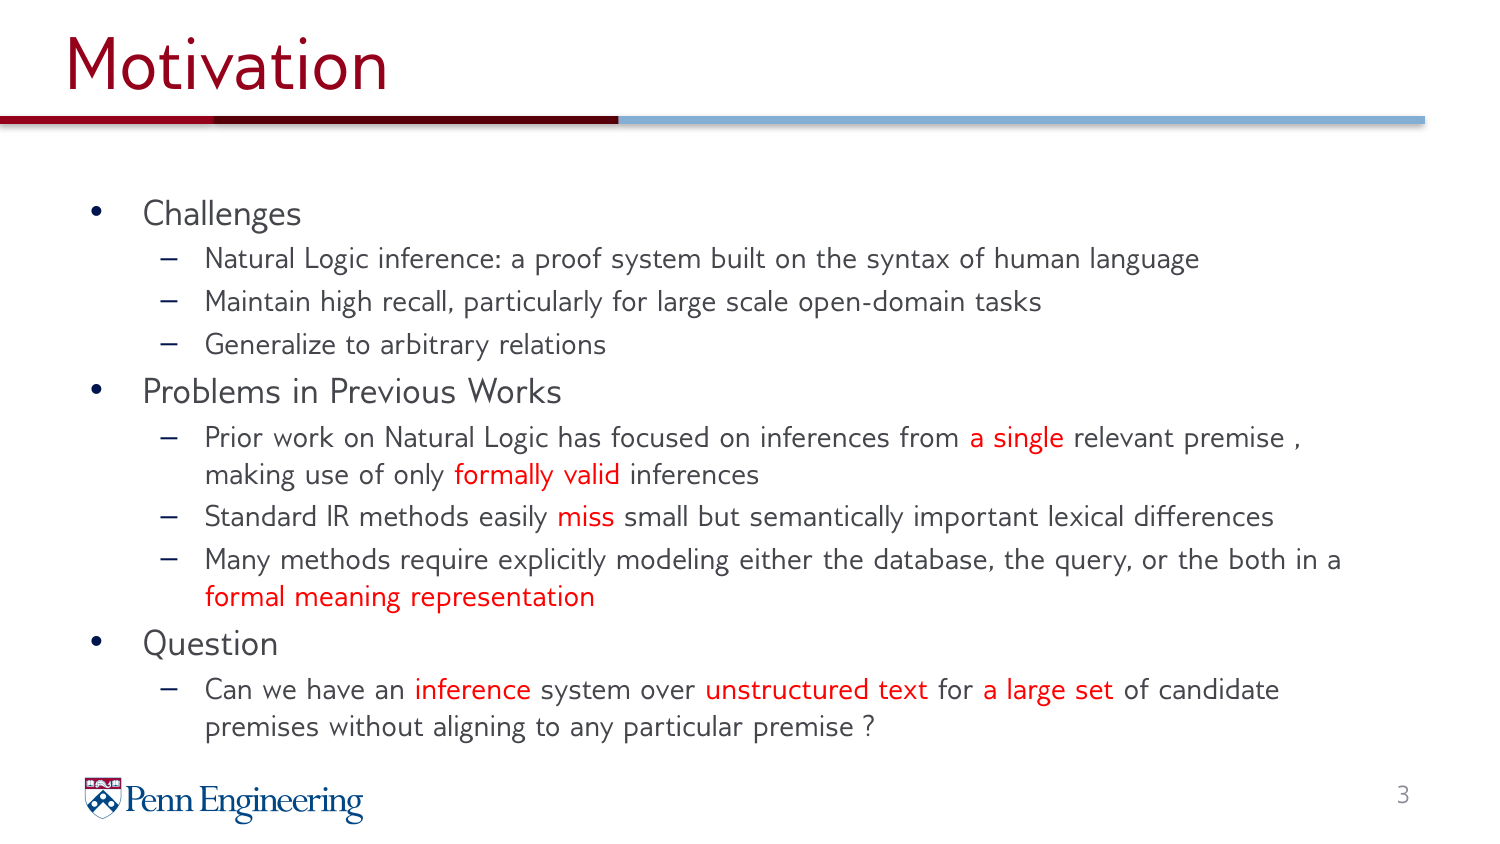

# Motivation
Challenges
Natural Logic inference: a proof system built on the syntax of human language
Maintain high recall, particularly for large scale open-domain tasks
Generalize to arbitrary relations
Problems in Previous Works
Prior work on Natural Logic has focused on inferences from a single relevant premise , making use of only formally valid inferences
Standard IR methods easily miss small but semantically important lexical differences
Many methods require explicitly modeling either the database, the query, or the both in a formal meaning representation
Question
Can we have an inference system over unstructured text for a large set of candidate premises without aligning to any particular premise ?

3